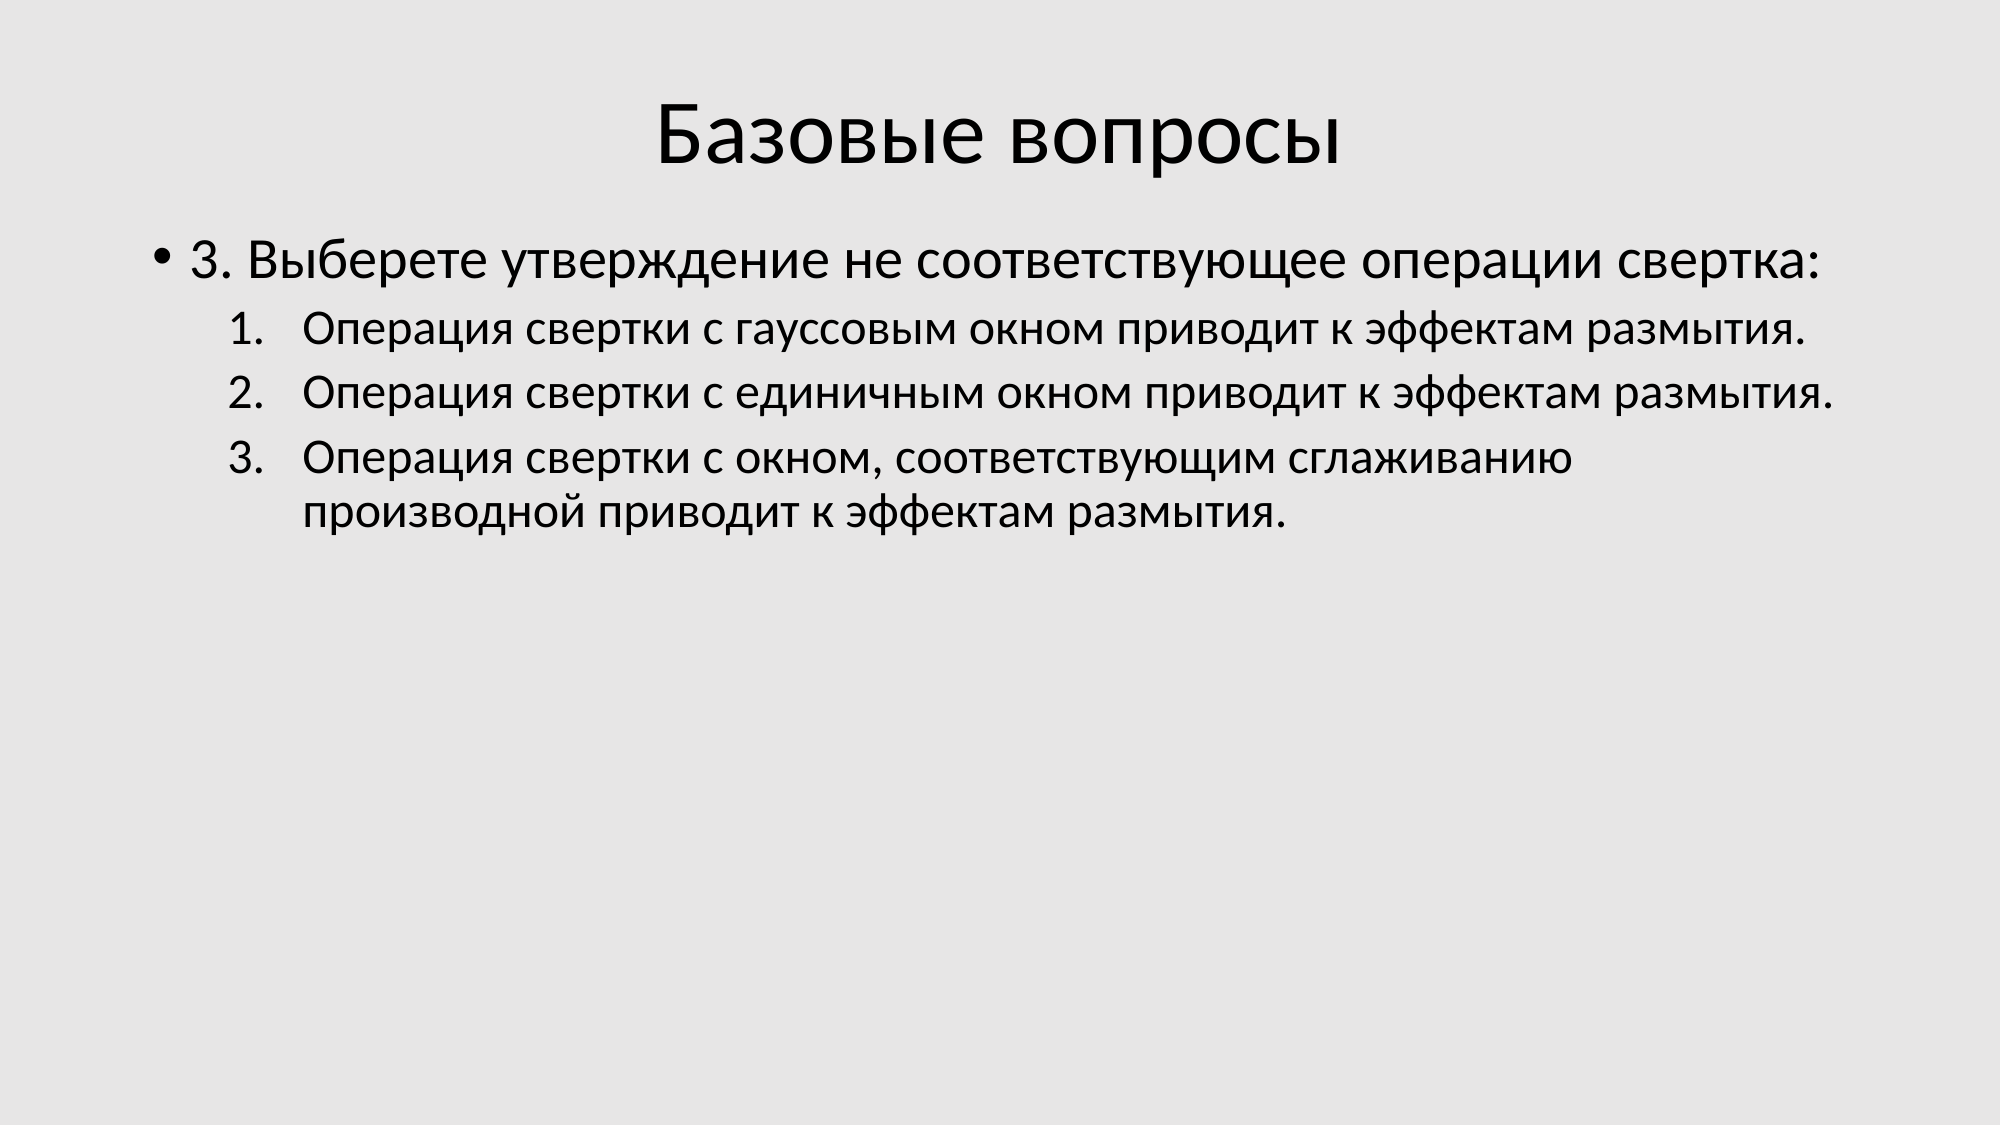

# Базовые вопросы
3. Выберете утверждение не соответствующее операции свертка:
Операция свертки с гауссовым окном приводит к эффектам размытия.
Операция свертки с единичным окном приводит к эффектам размытия.
Операция свертки с окном, соответствующим сглаживанию производной приводит к эффектам размытия.